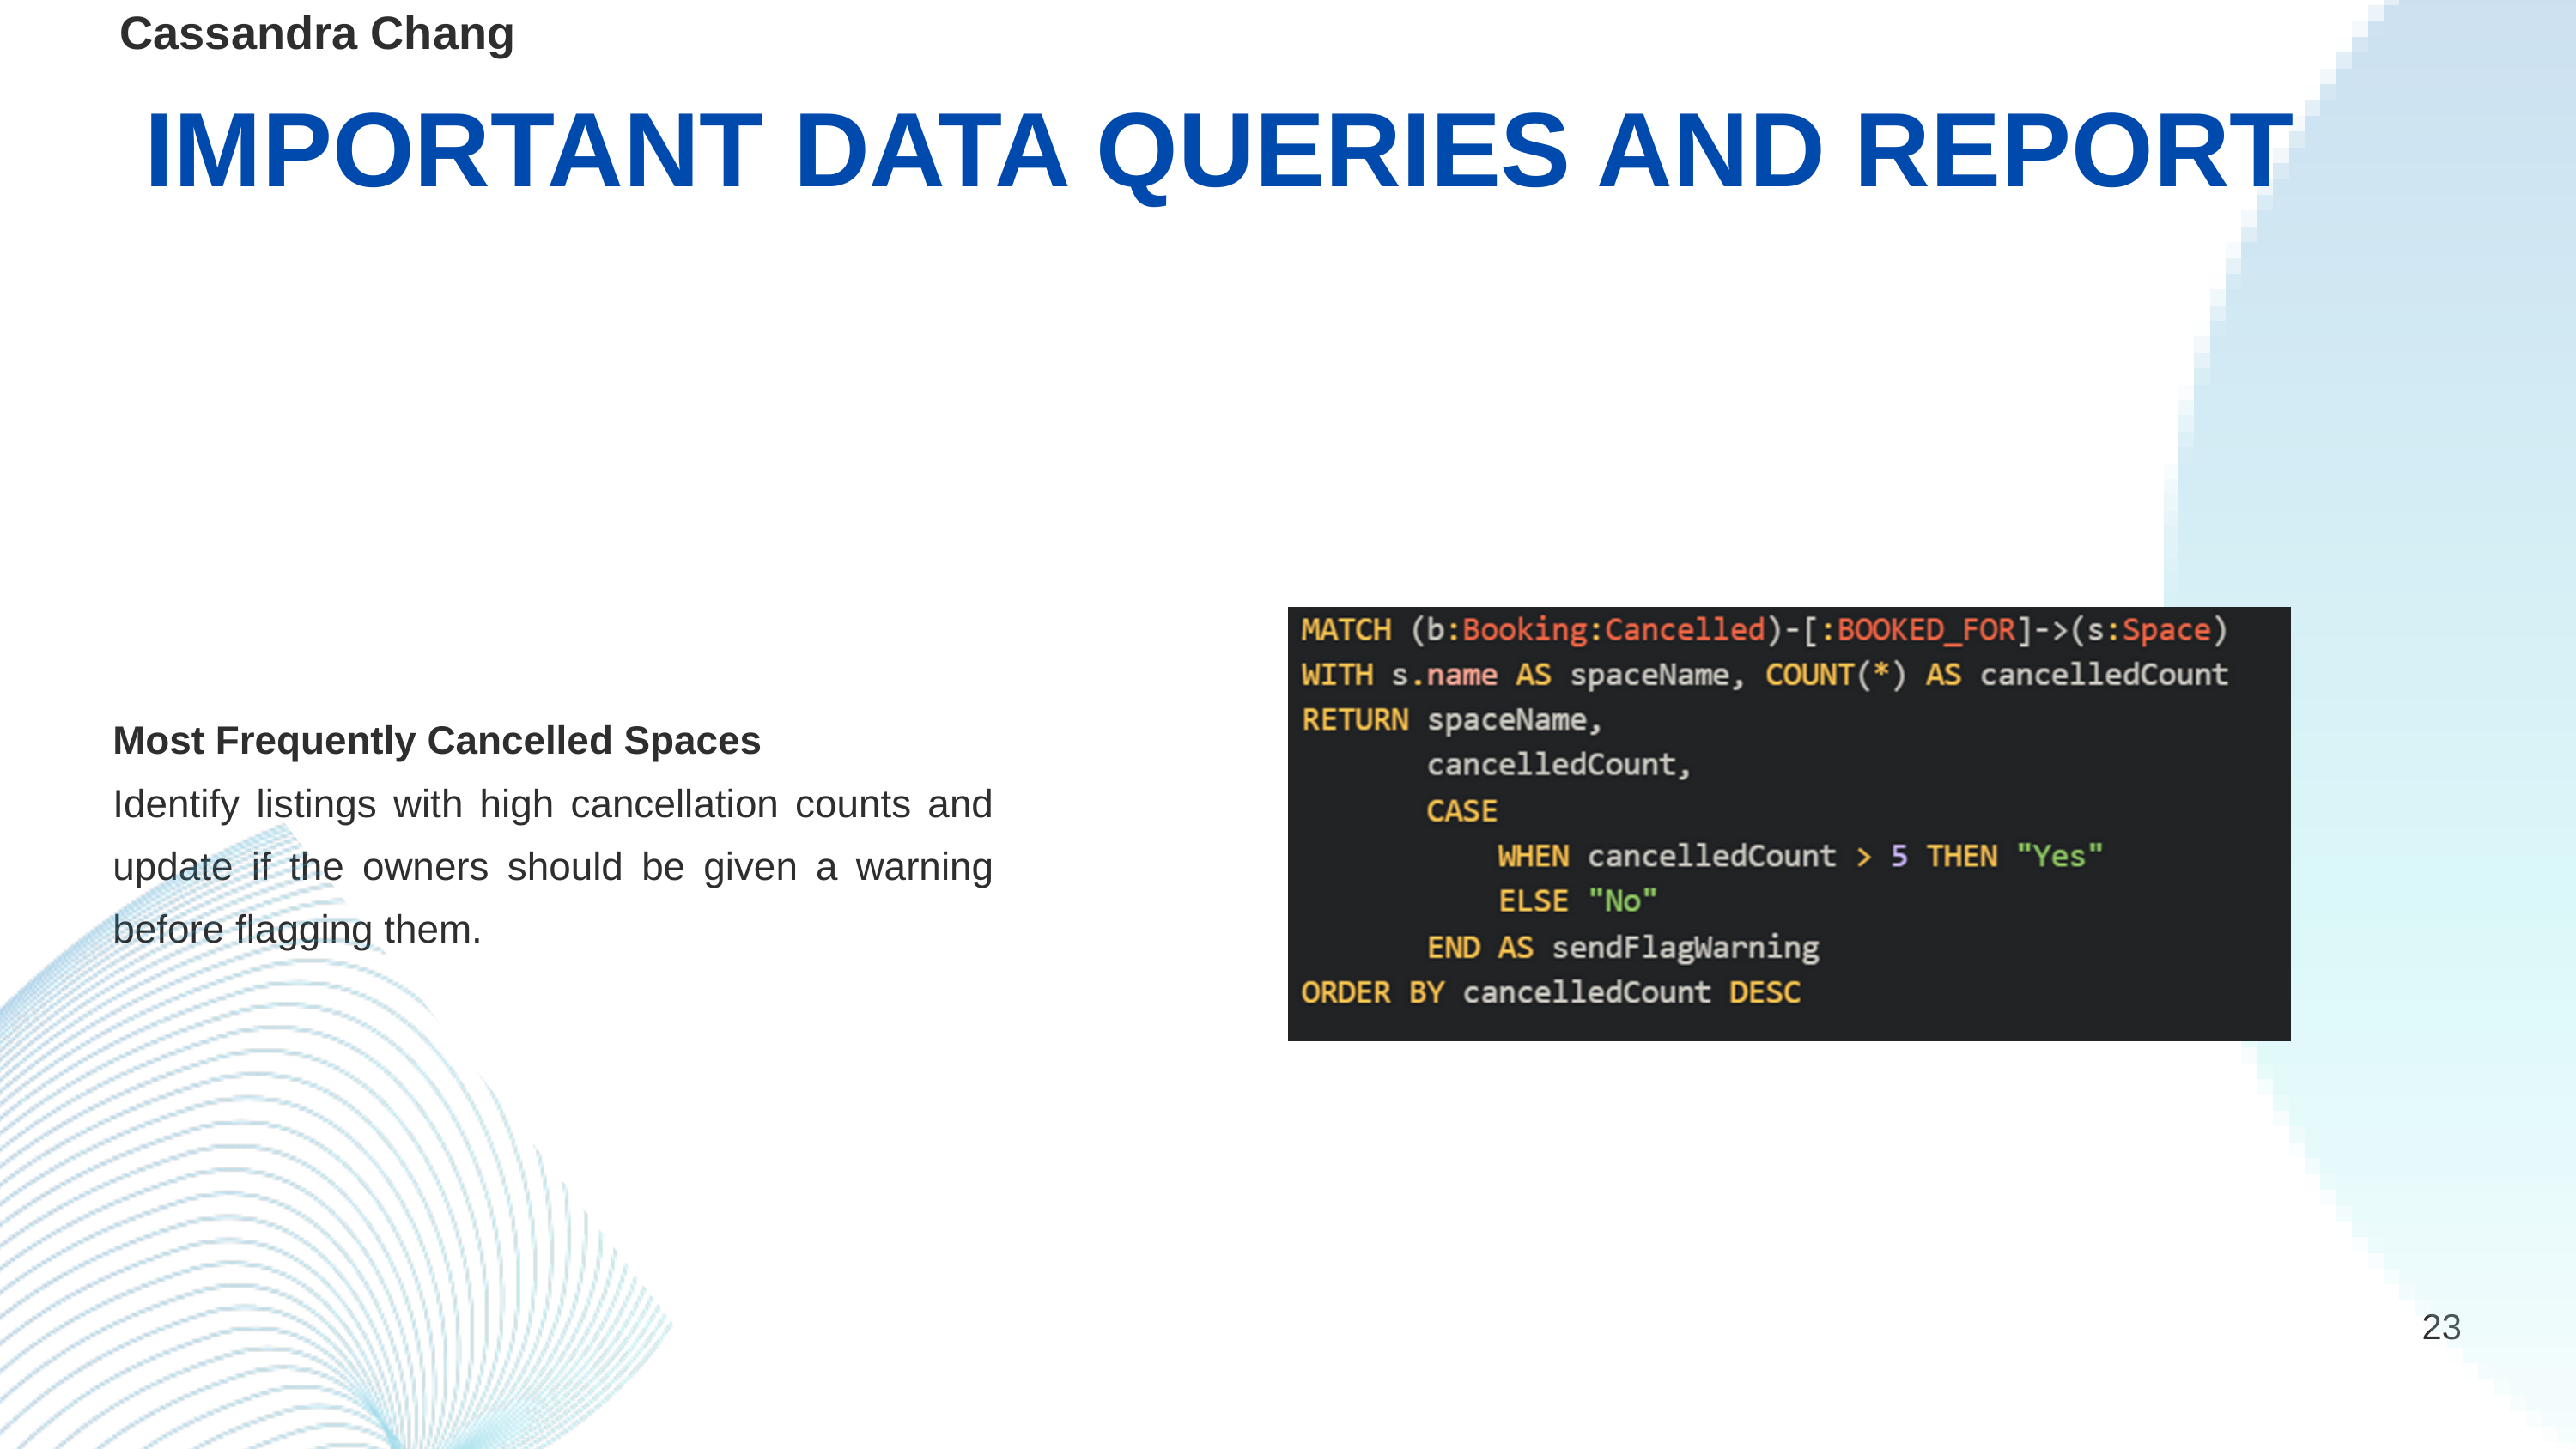

Cassandra Chang
IMPORTANT DATA QUERIES AND REPORT

Most Frequently Cancelled Spaces
Identify listings with high cancellation counts and update if the owners should be given a warning before flagging them.

23